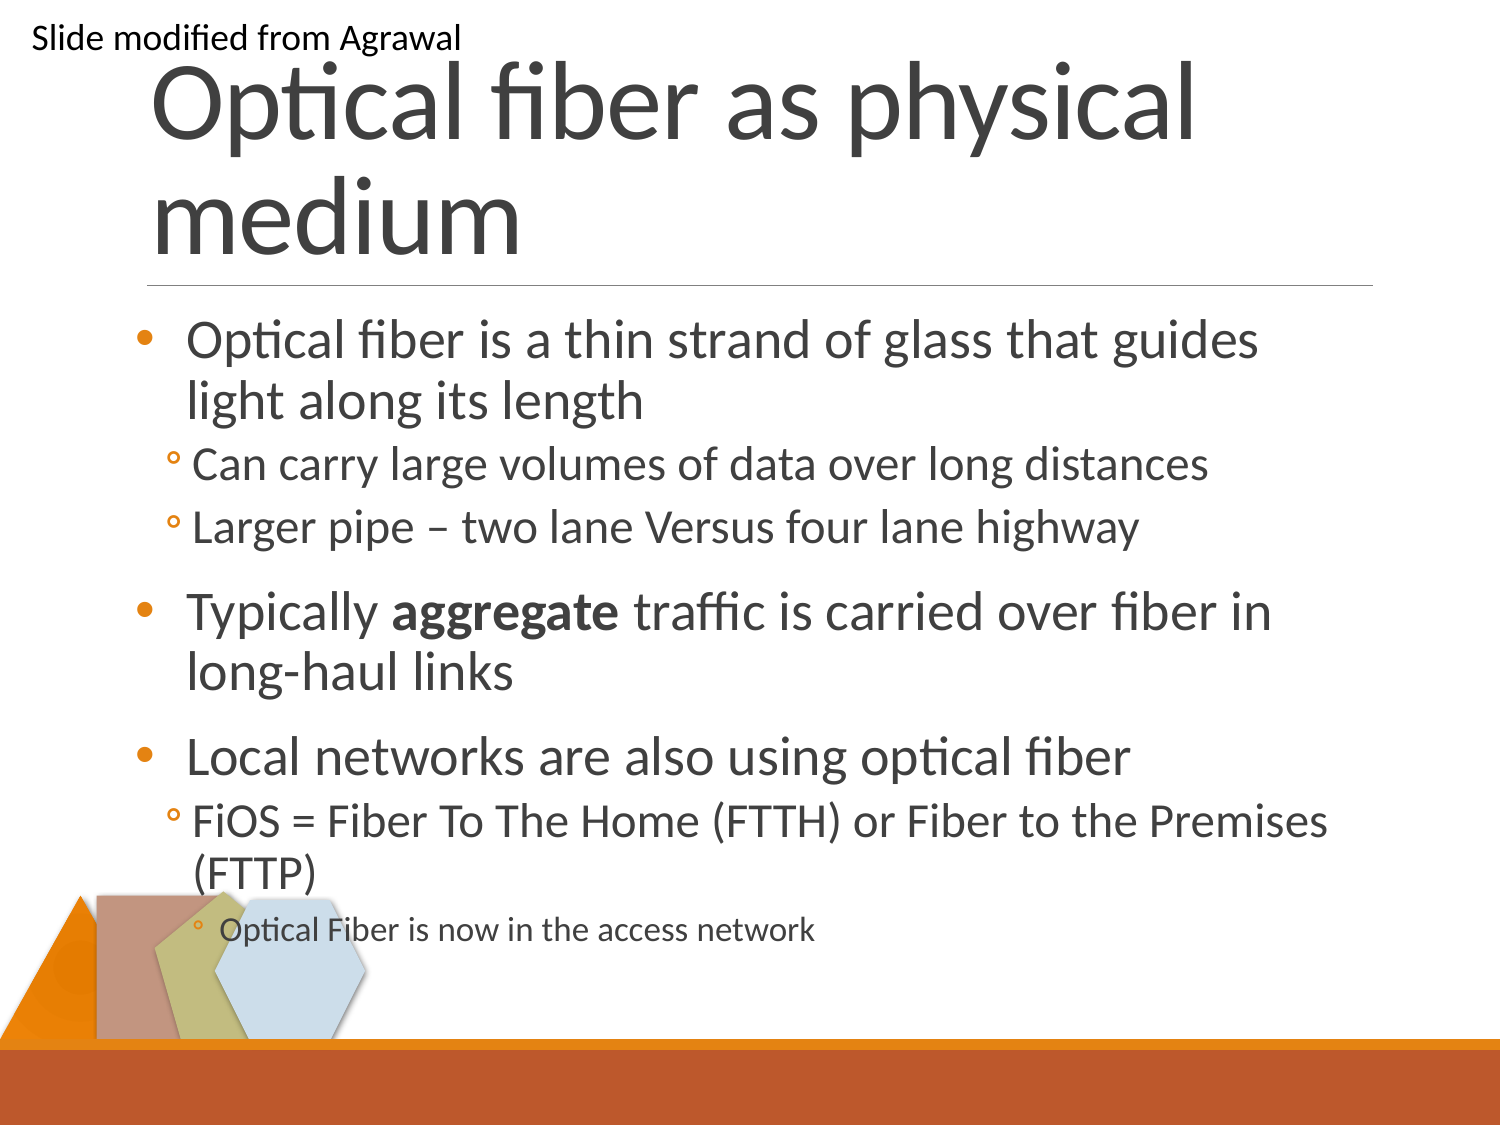

Slide modified from Agrawal
# Optical fiber as physical medium
Optical fiber is a thin strand of glass that guides light along its length
Can carry large volumes of data over long distances
Larger pipe – two lane Versus four lane highway
Typically aggregate traffic is carried over fiber in long-haul links
Local networks are also using optical fiber
FiOS = Fiber To The Home (FTTH) or Fiber to the Premises (FTTP)
Optical Fiber is now in the access network